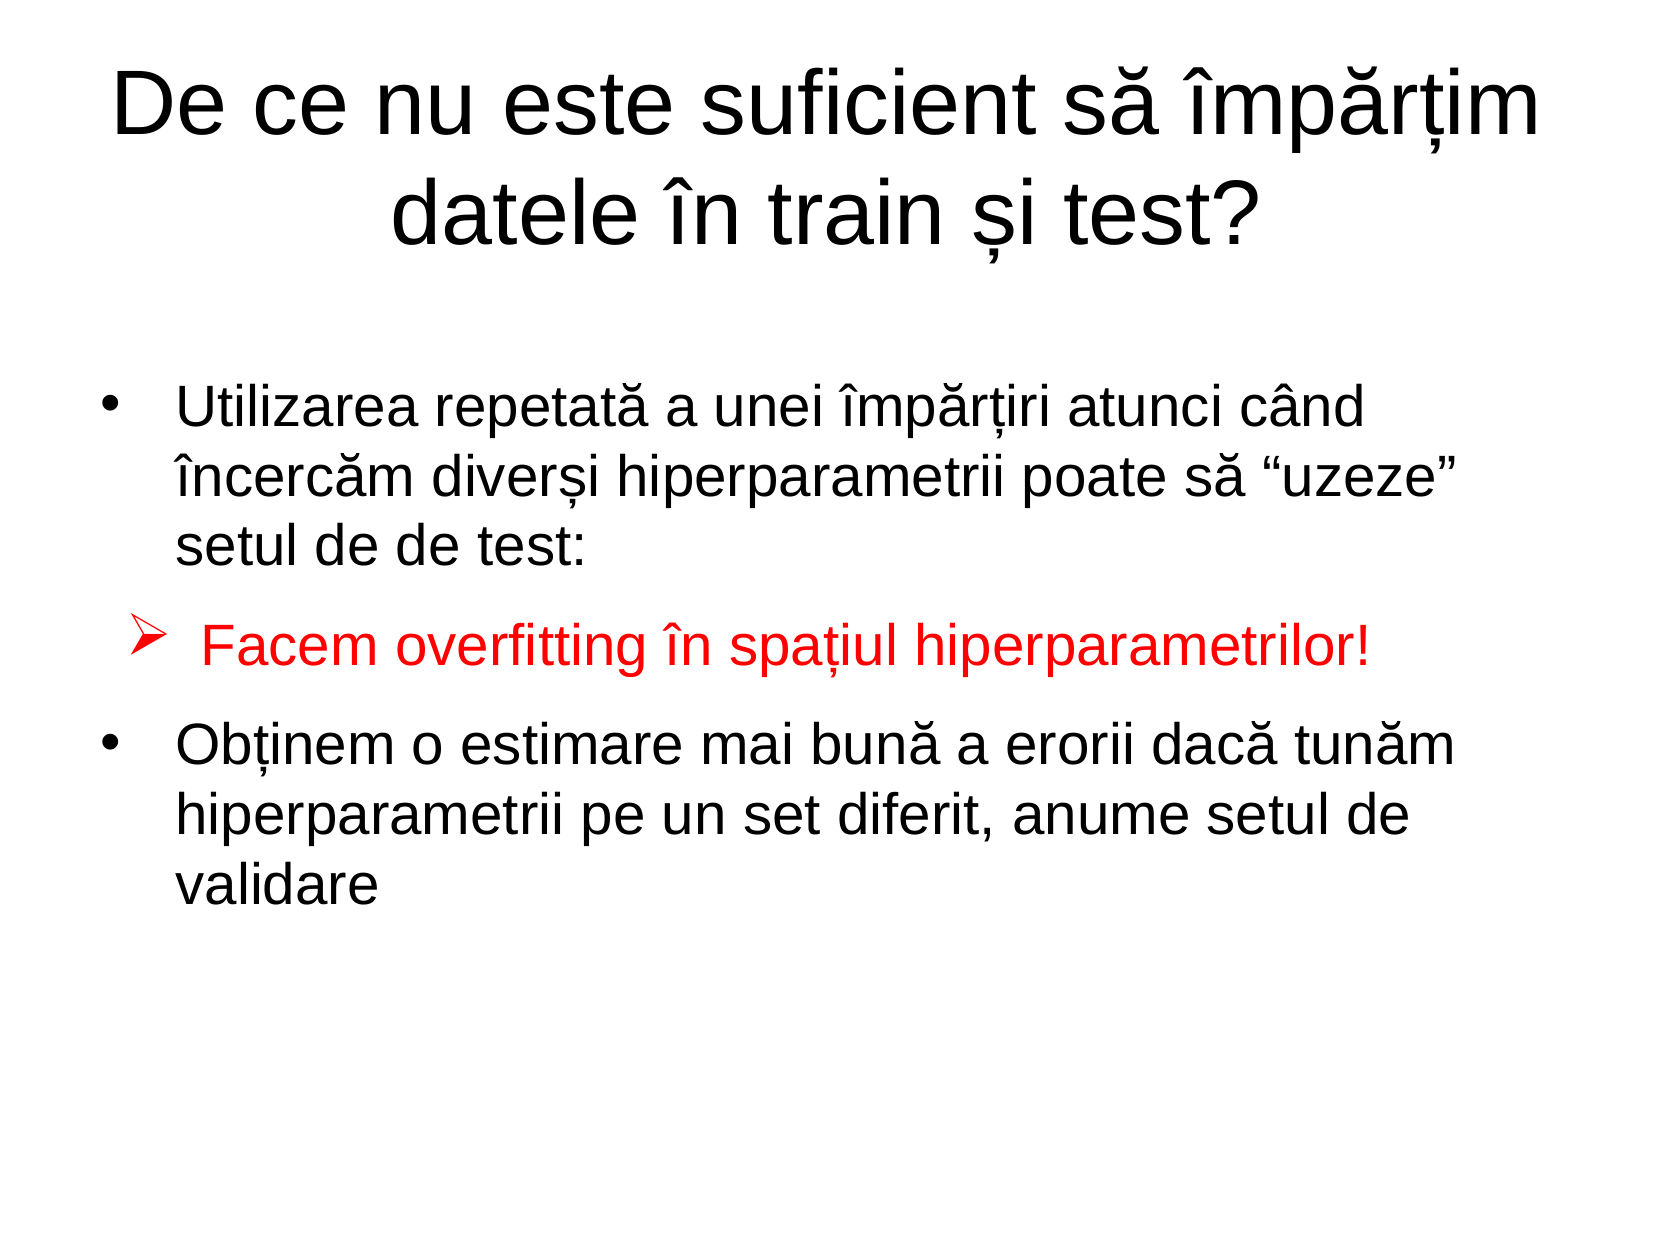

De ce nu este suficient să împărțim datele în train și test?
Utilizarea repetată a unei împărțiri atunci când încercăm diverși hiperparametrii poate să “uzeze” setul de de test:
Facem overfitting în spațiul hiperparametrilor!
Obținem o estimare mai bună a erorii dacă tunăm hiperparametrii pe un set diferit, anume setul de validare